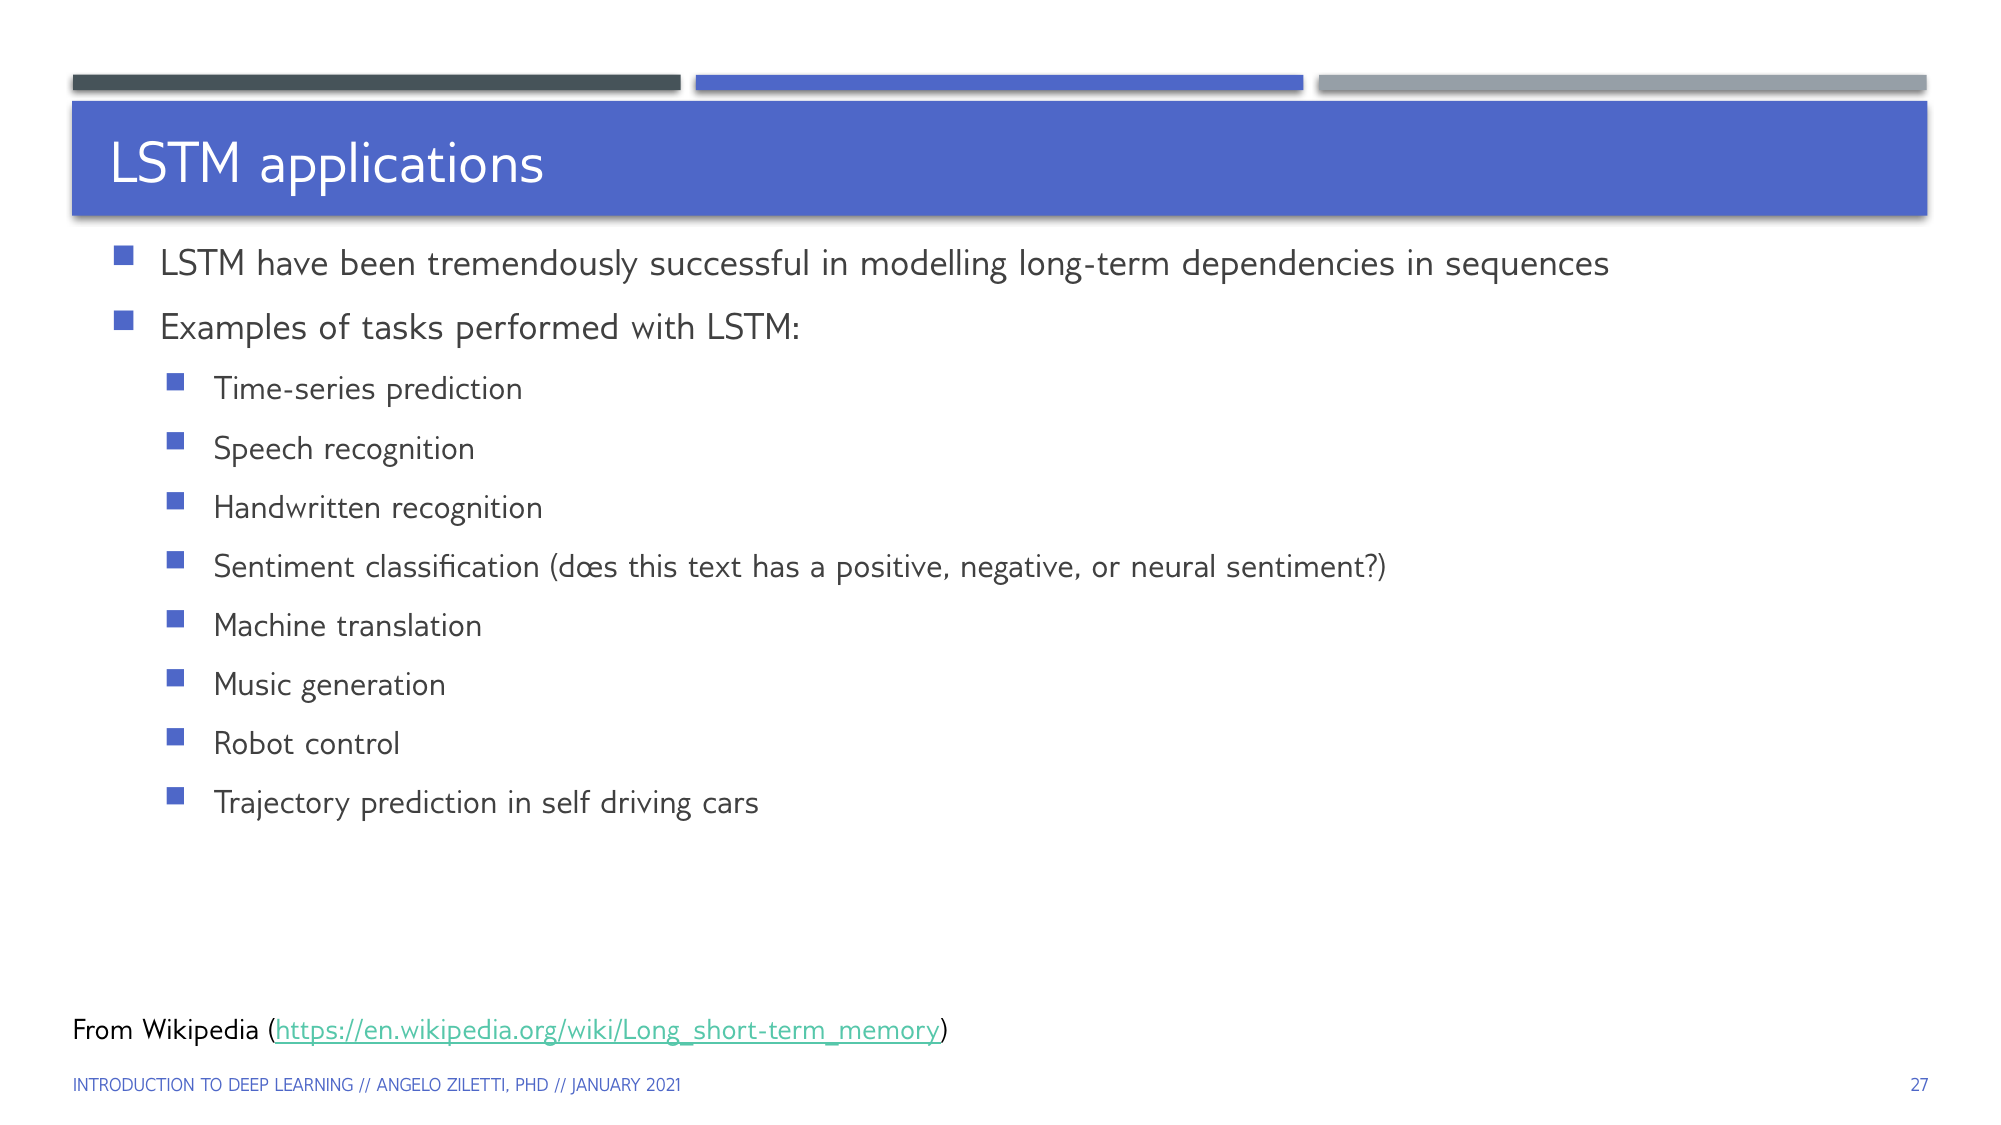

# LSTM applications
LSTM have been tremendously successful in modelling long-term dependencies in sequences
Examples of tasks performed with LSTM:
Time-series prediction
Speech recognition
Handwritten recognition
Sentiment classification (does this text has a positive, negative, or neural sentiment?)
Machine translation
Music generation
Robot control
Trajectory prediction in self driving cars

From Wikipedia (https://en.wikipedia.org/wiki/Long_short-term_memory)
Introduction to Deep Learning // Angelo Ziletti, PhD // January 2021
27